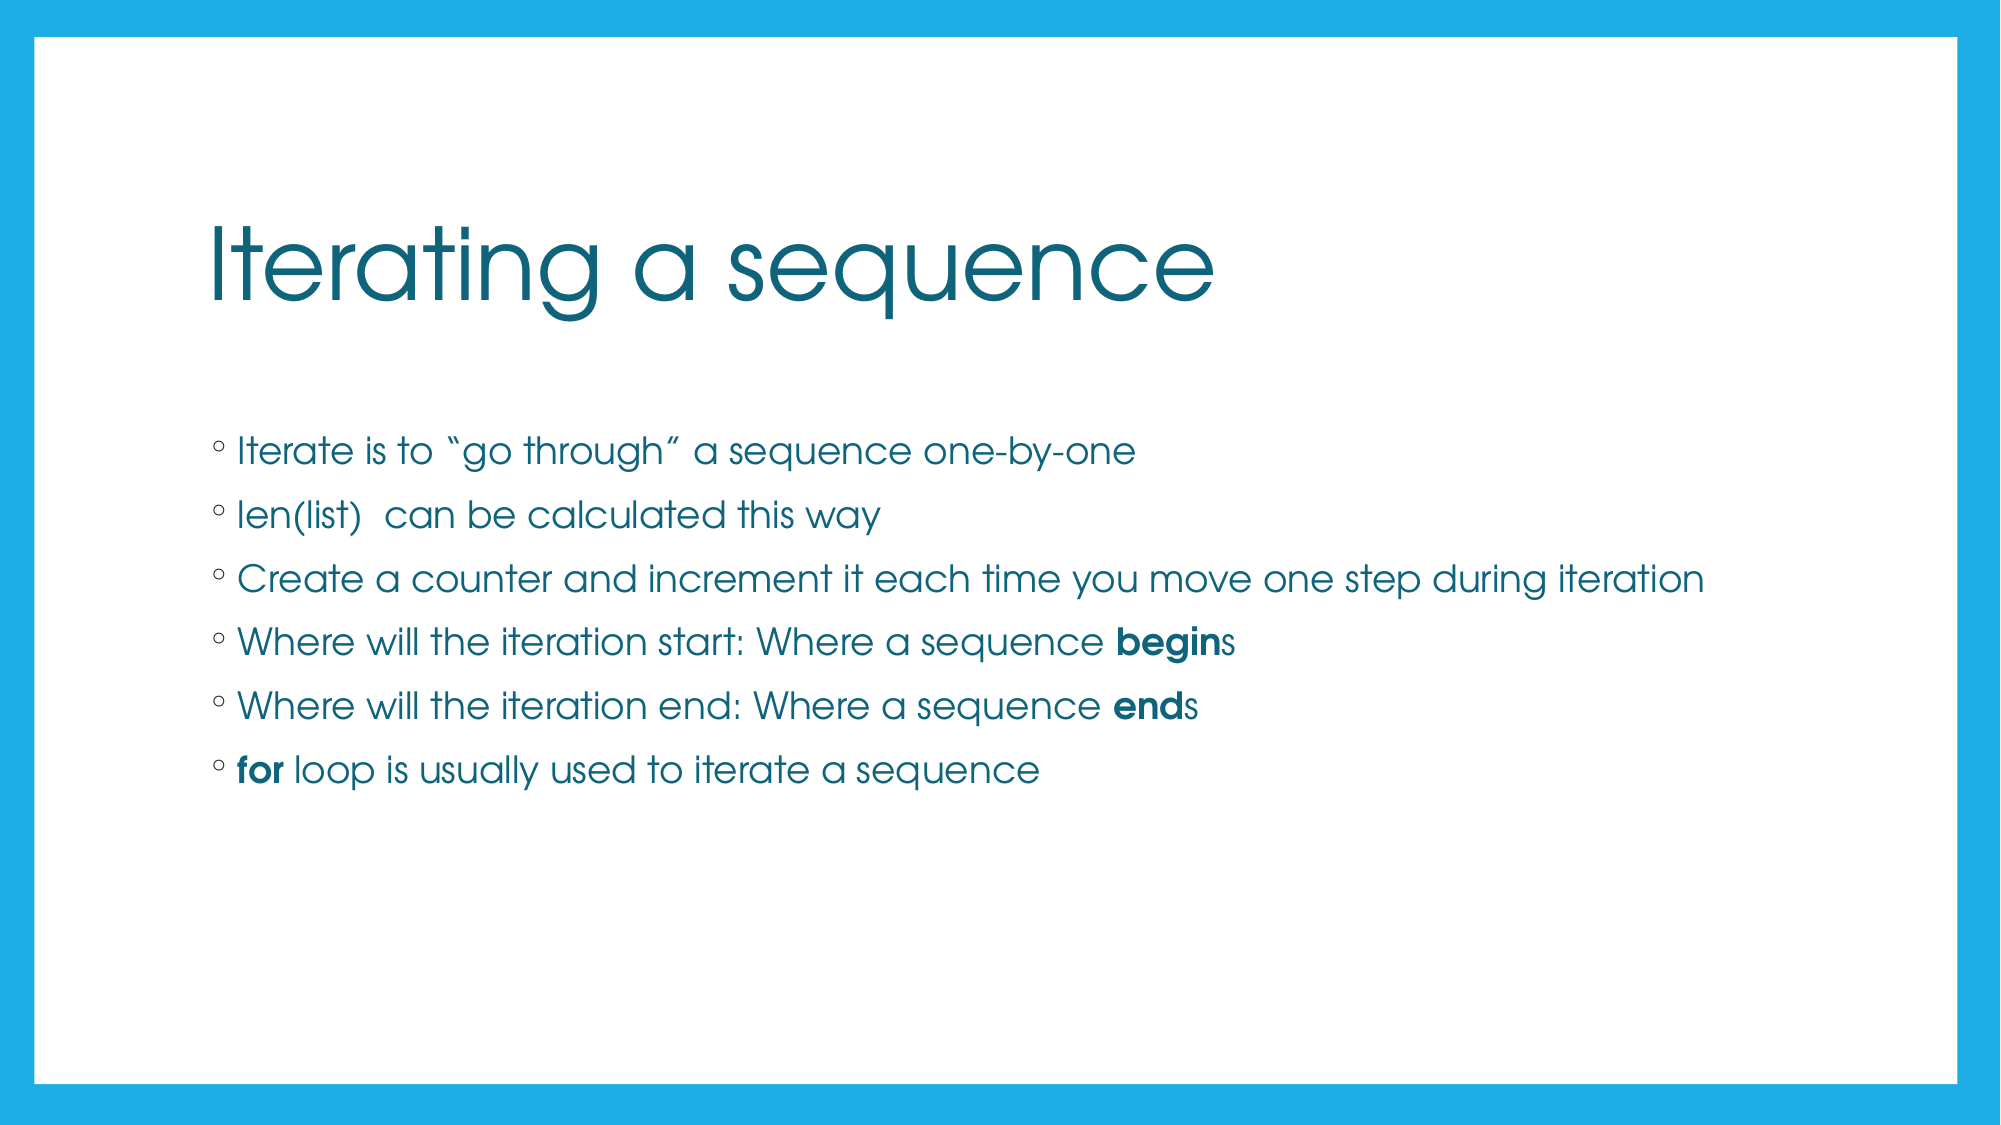

# Iterating a sequence
Iterate is to “go through” a sequence one-by-one
len(list)  can be calculated this way
Create a counter and increment it each time you move one step during iteration
Where will the iteration start: Where a sequence begins
Where will the iteration end: Where a sequence ends
for loop is usually used to iterate a sequence